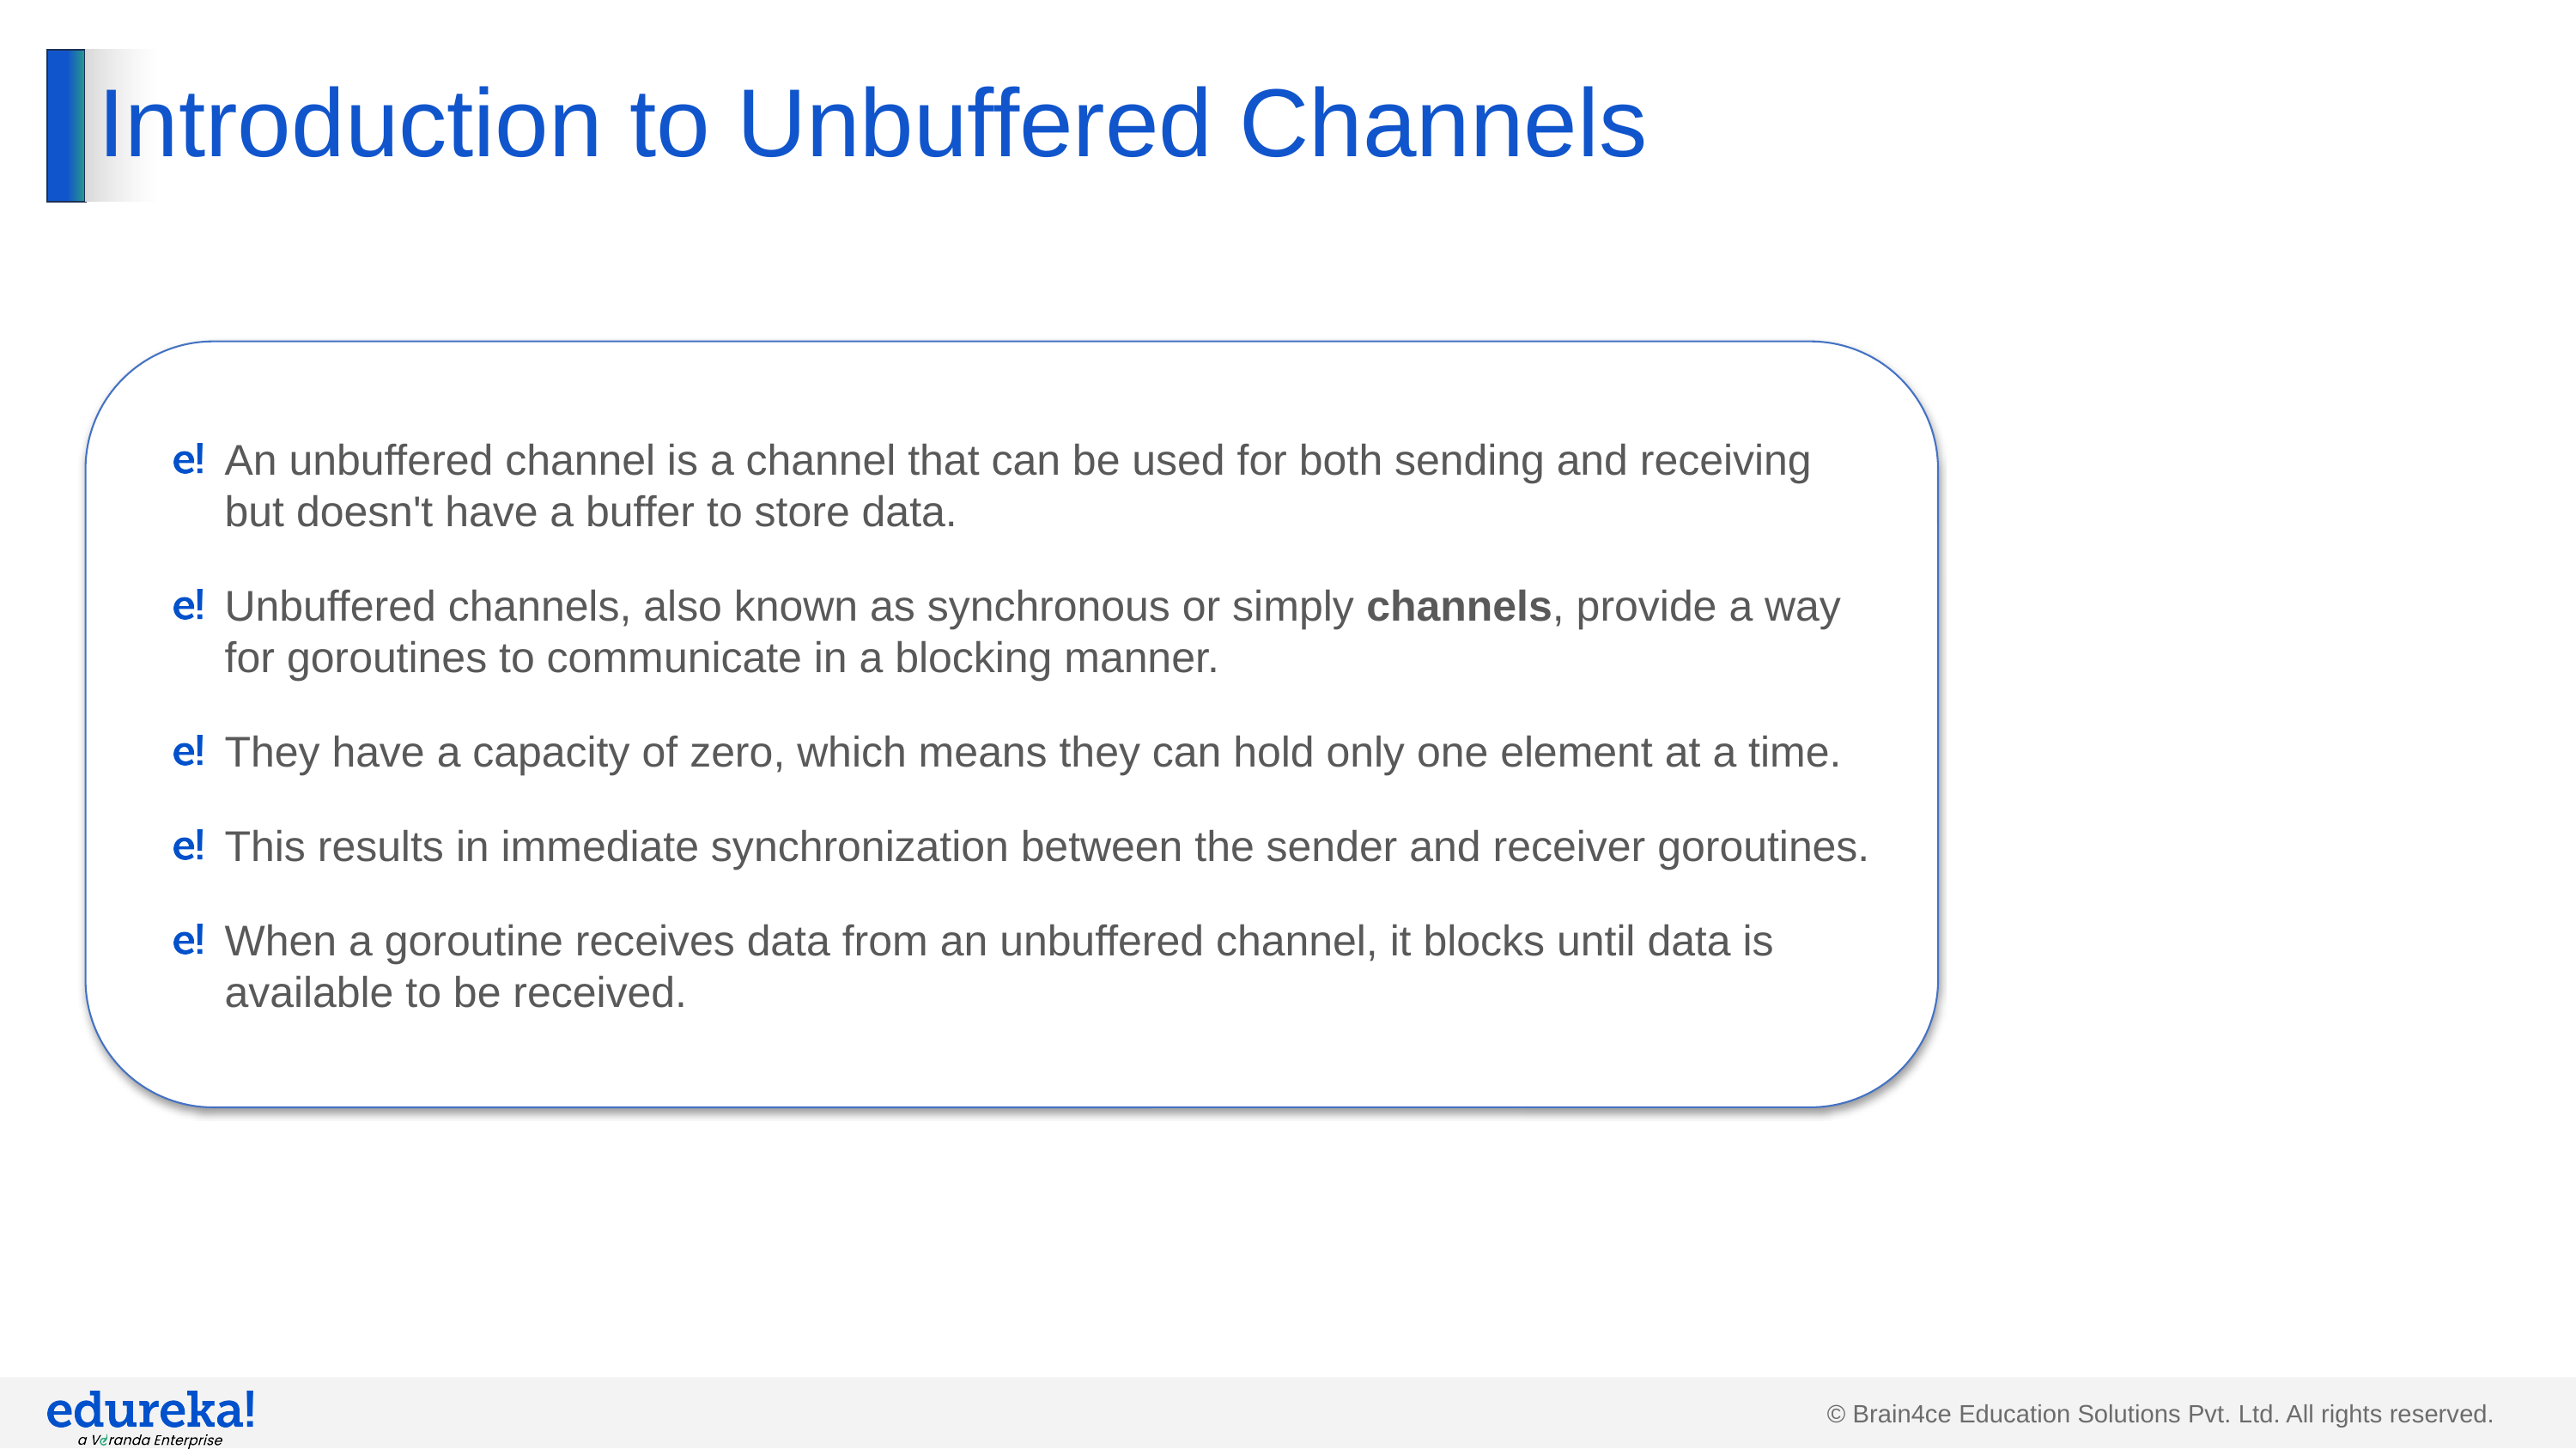

# Introduction to Unbuffered Channels
An unbuffered channel is a channel that can be used for both sending and receiving but doesn't have a buffer to store data.
Unbuffered channels, also known as synchronous or simply channels, provide a way for goroutines to communicate in a blocking manner.
They have a capacity of zero, which means they can hold only one element at a time.
This results in immediate synchronization between the sender and receiver goroutines.
When a goroutine receives data from an unbuffered channel, it blocks until data is available to be received.